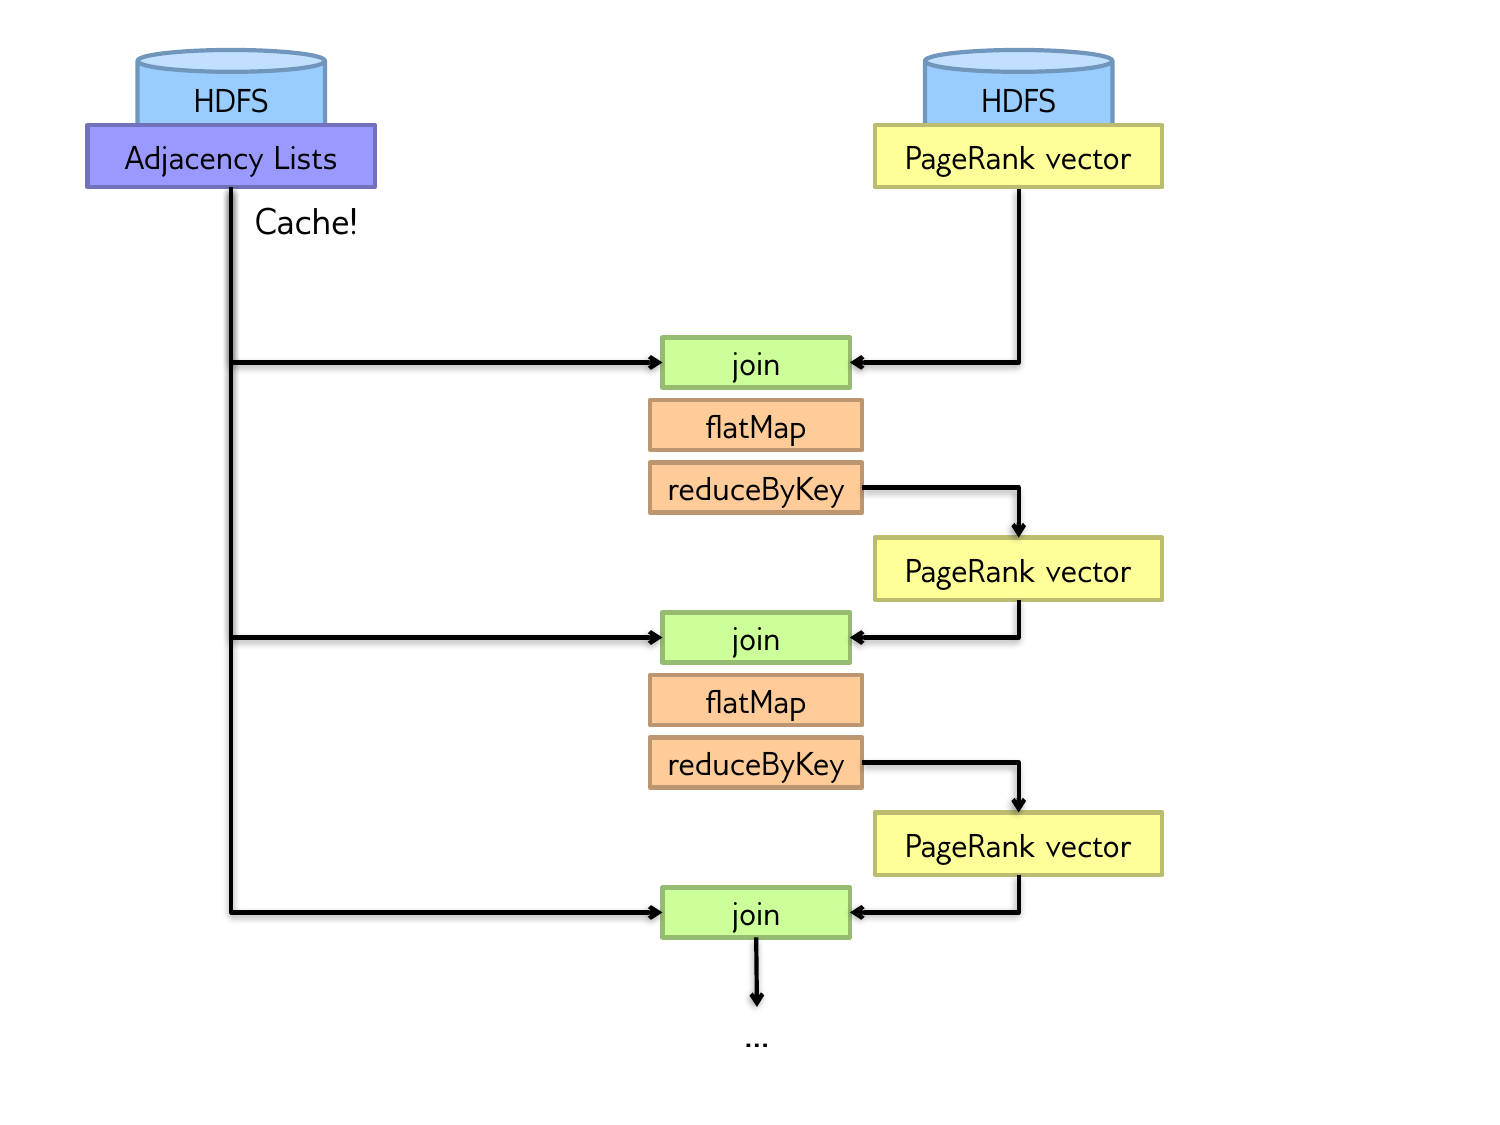

HDFS
HDFS
Adjacency Lists
PageRank vector
Cache!
join
flatMap
reduceByKey
PageRank vector
join
flatMap
reduceByKey
PageRank vector
join
…